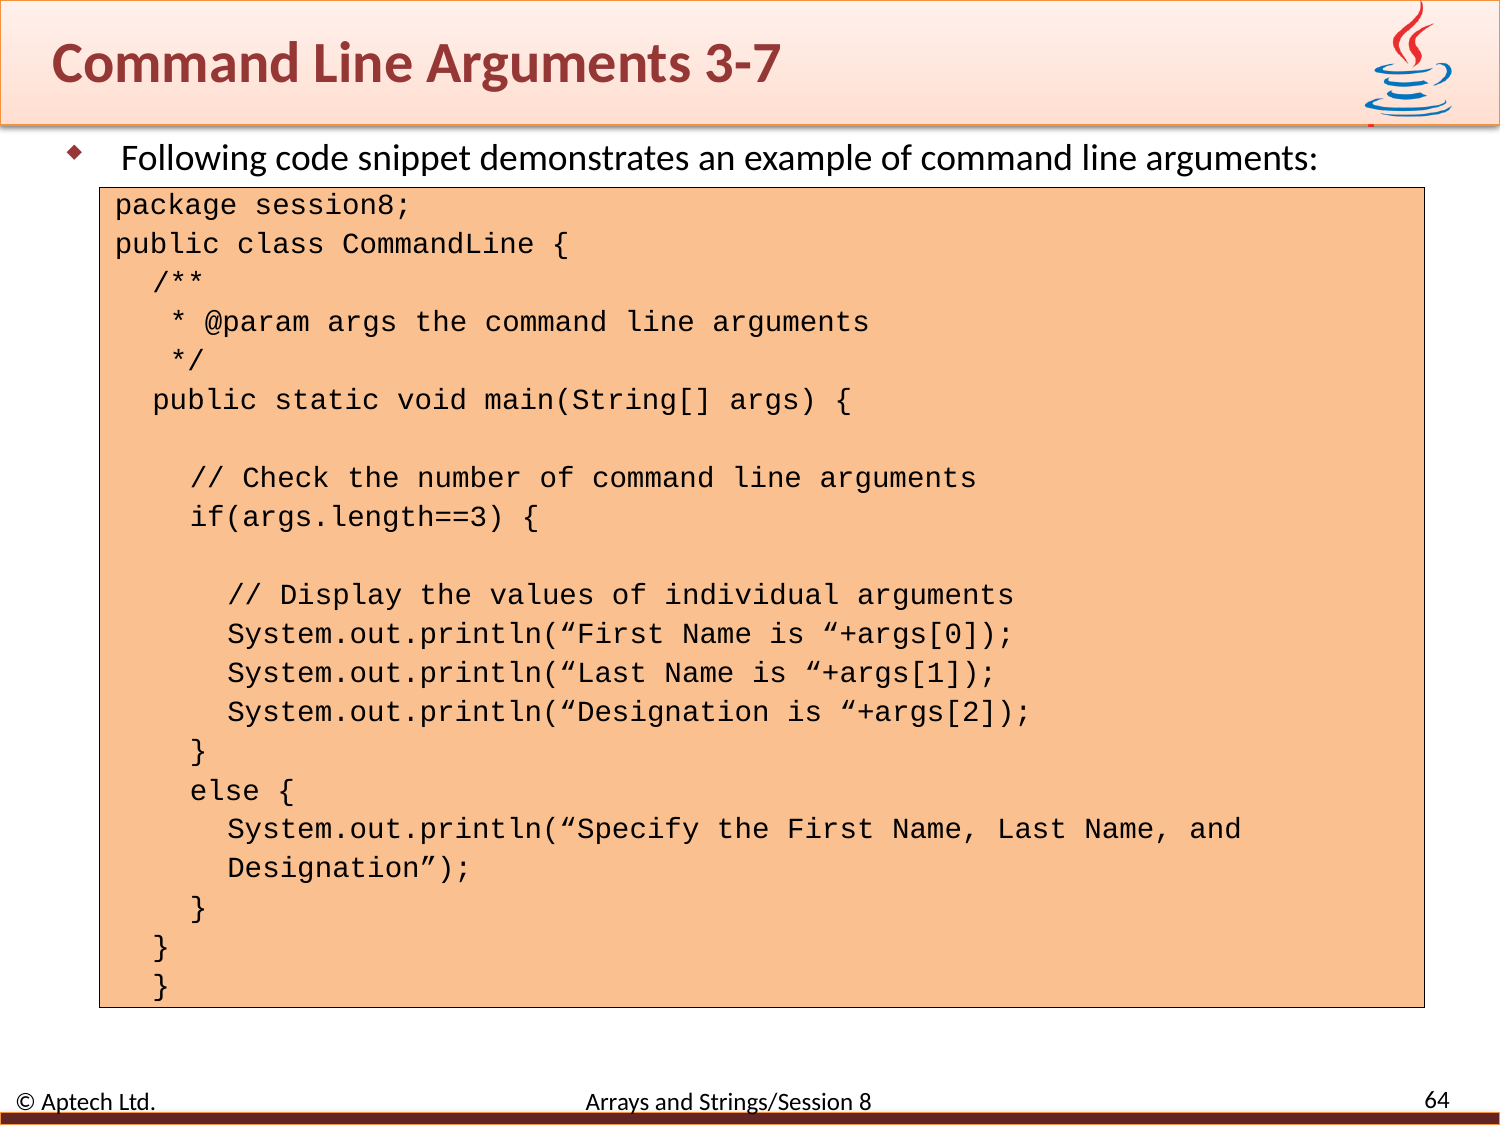

# Command Line Arguments 3-7
Following code snippet demonstrates an example of command line arguments:
package session8;
public class CommandLine {
/**
 * @param args the command line arguments
 */
public static void main(String[] args) {

// Check the number of command line arguments
if(args.length==3) {

// Display the values of individual arguments
System.out.println(“First Name is “+args[0]);
System.out.println(“Last Name is “+args[1]);
System.out.println(“Designation is “+args[2]);
}
else {
System.out.println(“Specify the First Name, Last Name, and
Designation”);
}
}
}
64
© Aptech Ltd.                                                                           Arrays and Strings/Session 8